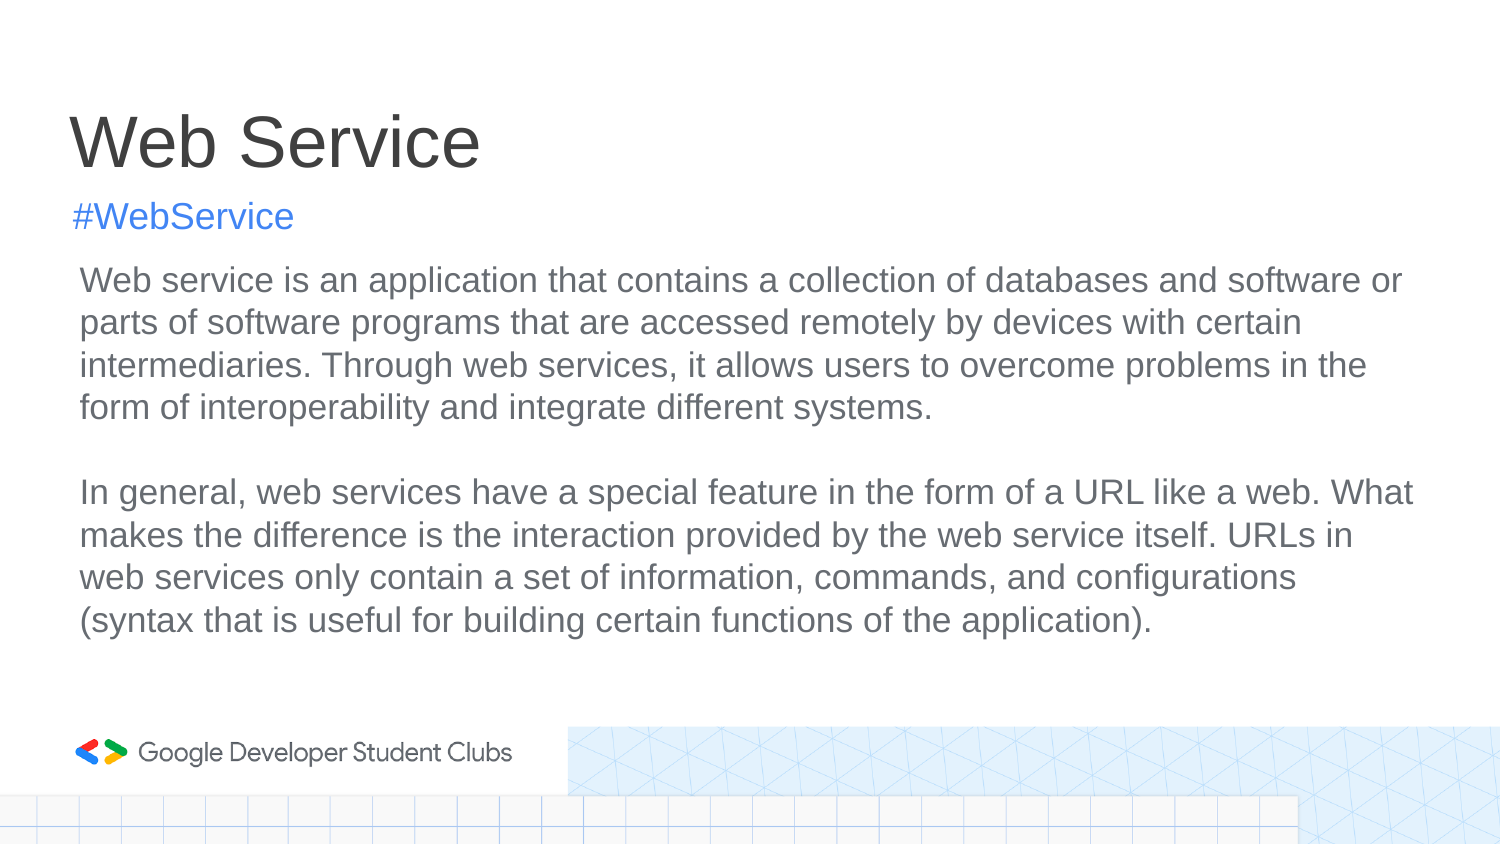

# Web Service
#WebService
Web service is an application that contains a collection of databases and software or parts of software programs that are accessed remotely by devices with certain intermediaries. Through web services, it allows users to overcome problems in the form of interoperability and integrate different systems.

In general, web services have a special feature in the form of a URL like a web. What makes the difference is the interaction provided by the web service itself. URLs in web services only contain a set of information, commands, and configurations (syntax that is useful for building certain functions of the application).